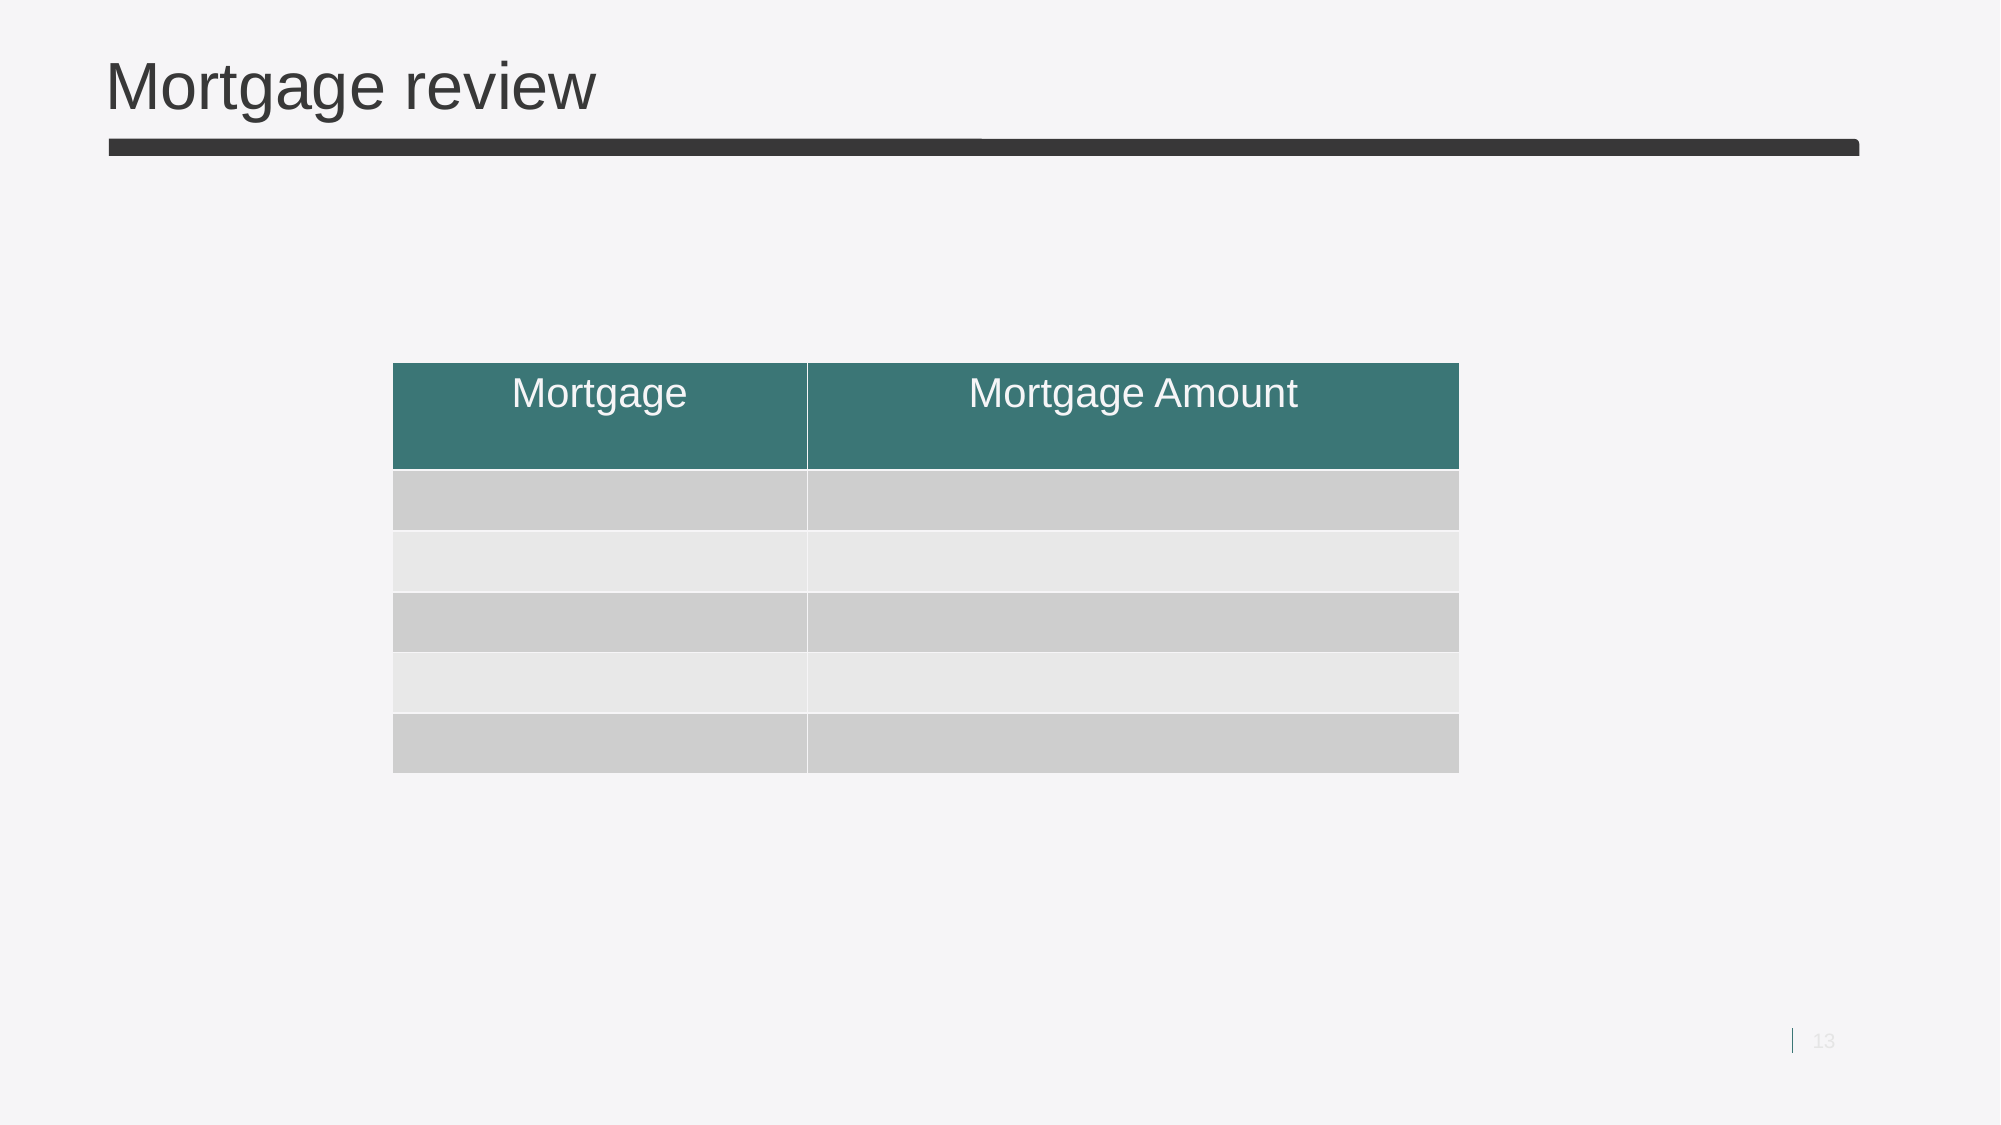

# Mortgage review
| Mortgage | Mortgage Amount |
| --- | --- |
|  |  |
|  |  |
|  |  |
|  |  |
|  |  |